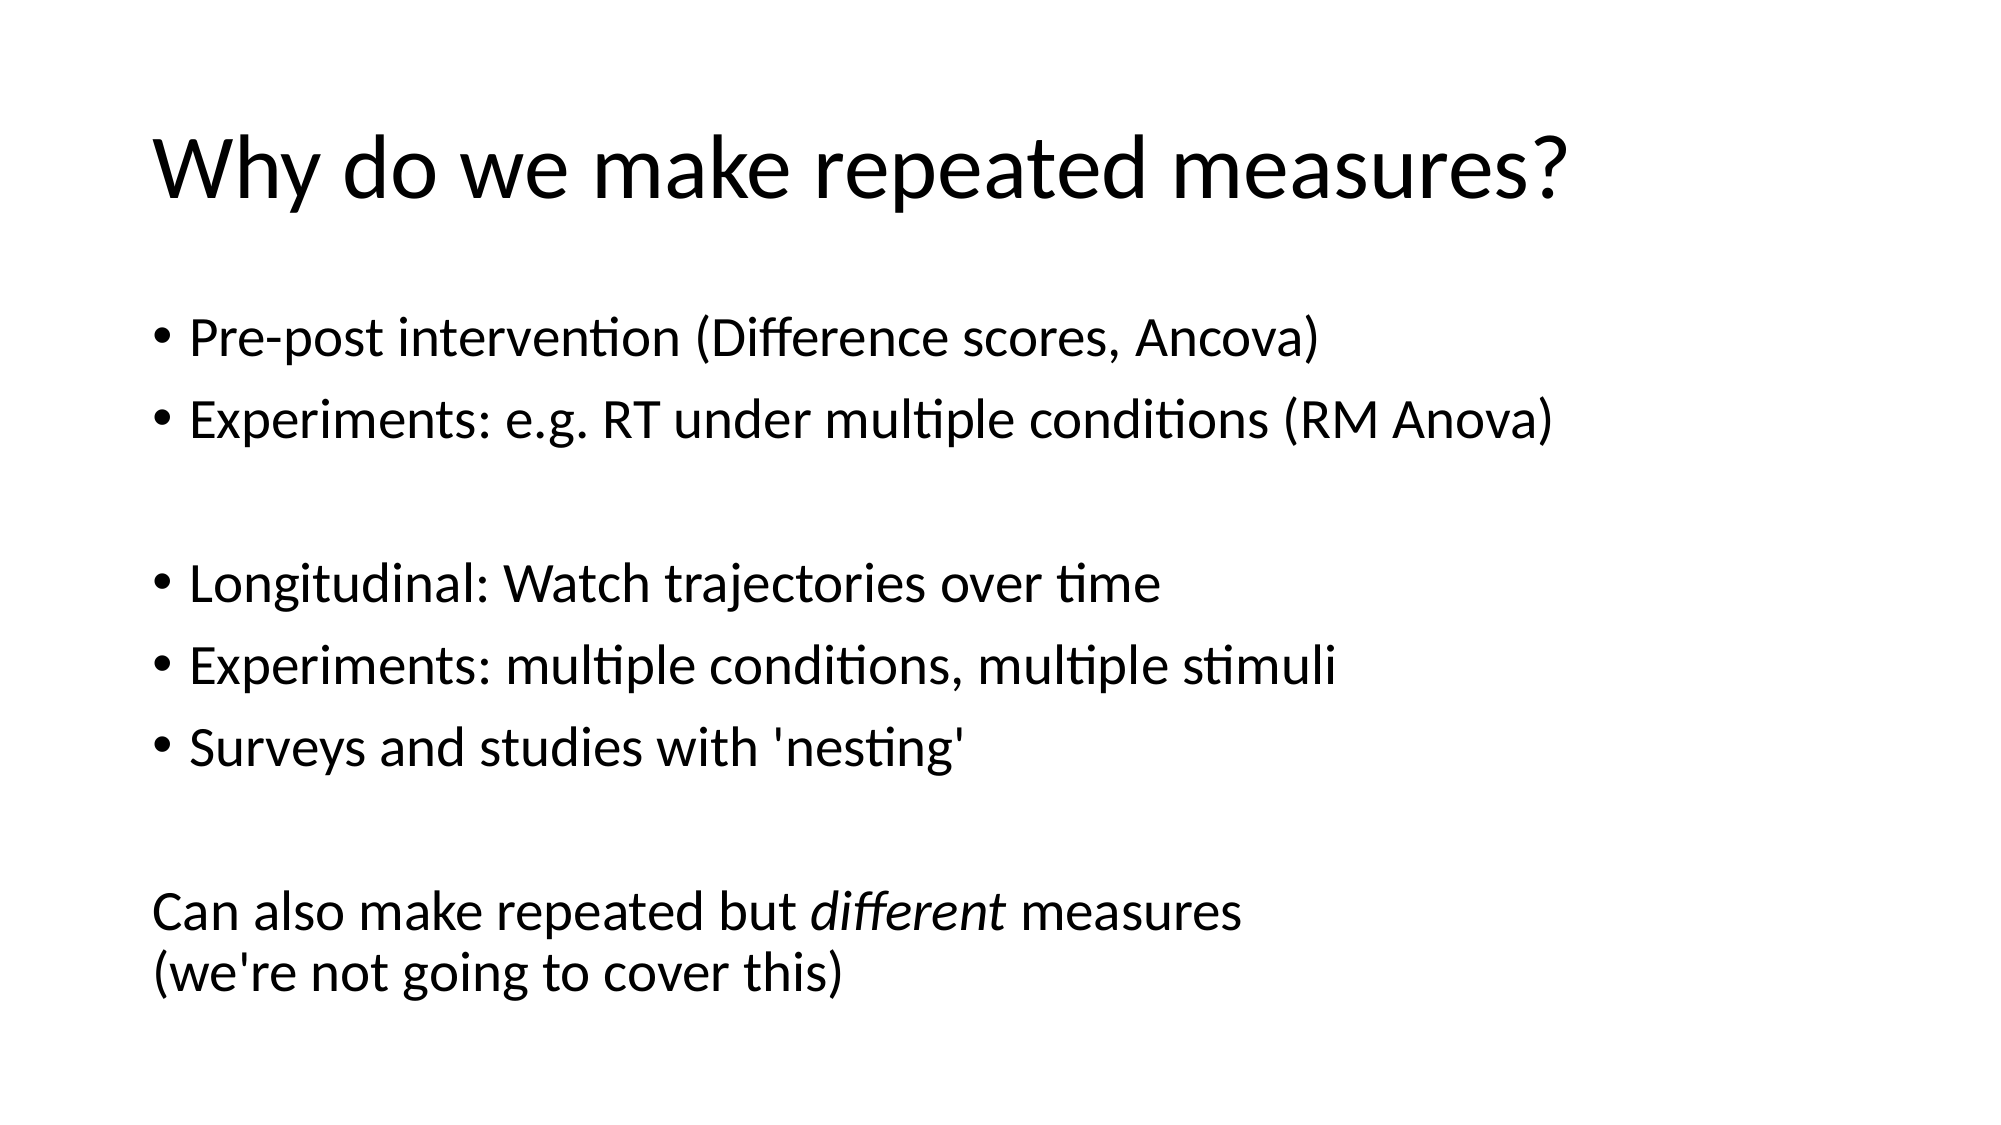

# Why do we make repeated measures?
Pre-post intervention (Difference scores, Ancova)
Experiments: e.g. RT under multiple conditions (RM Anova)

Longitudinal: Watch trajectories over time
Experiments: multiple conditions, multiple stimuli
Surveys and studies with 'nesting'

Can also make repeated but different measures
(we're not going to cover this)